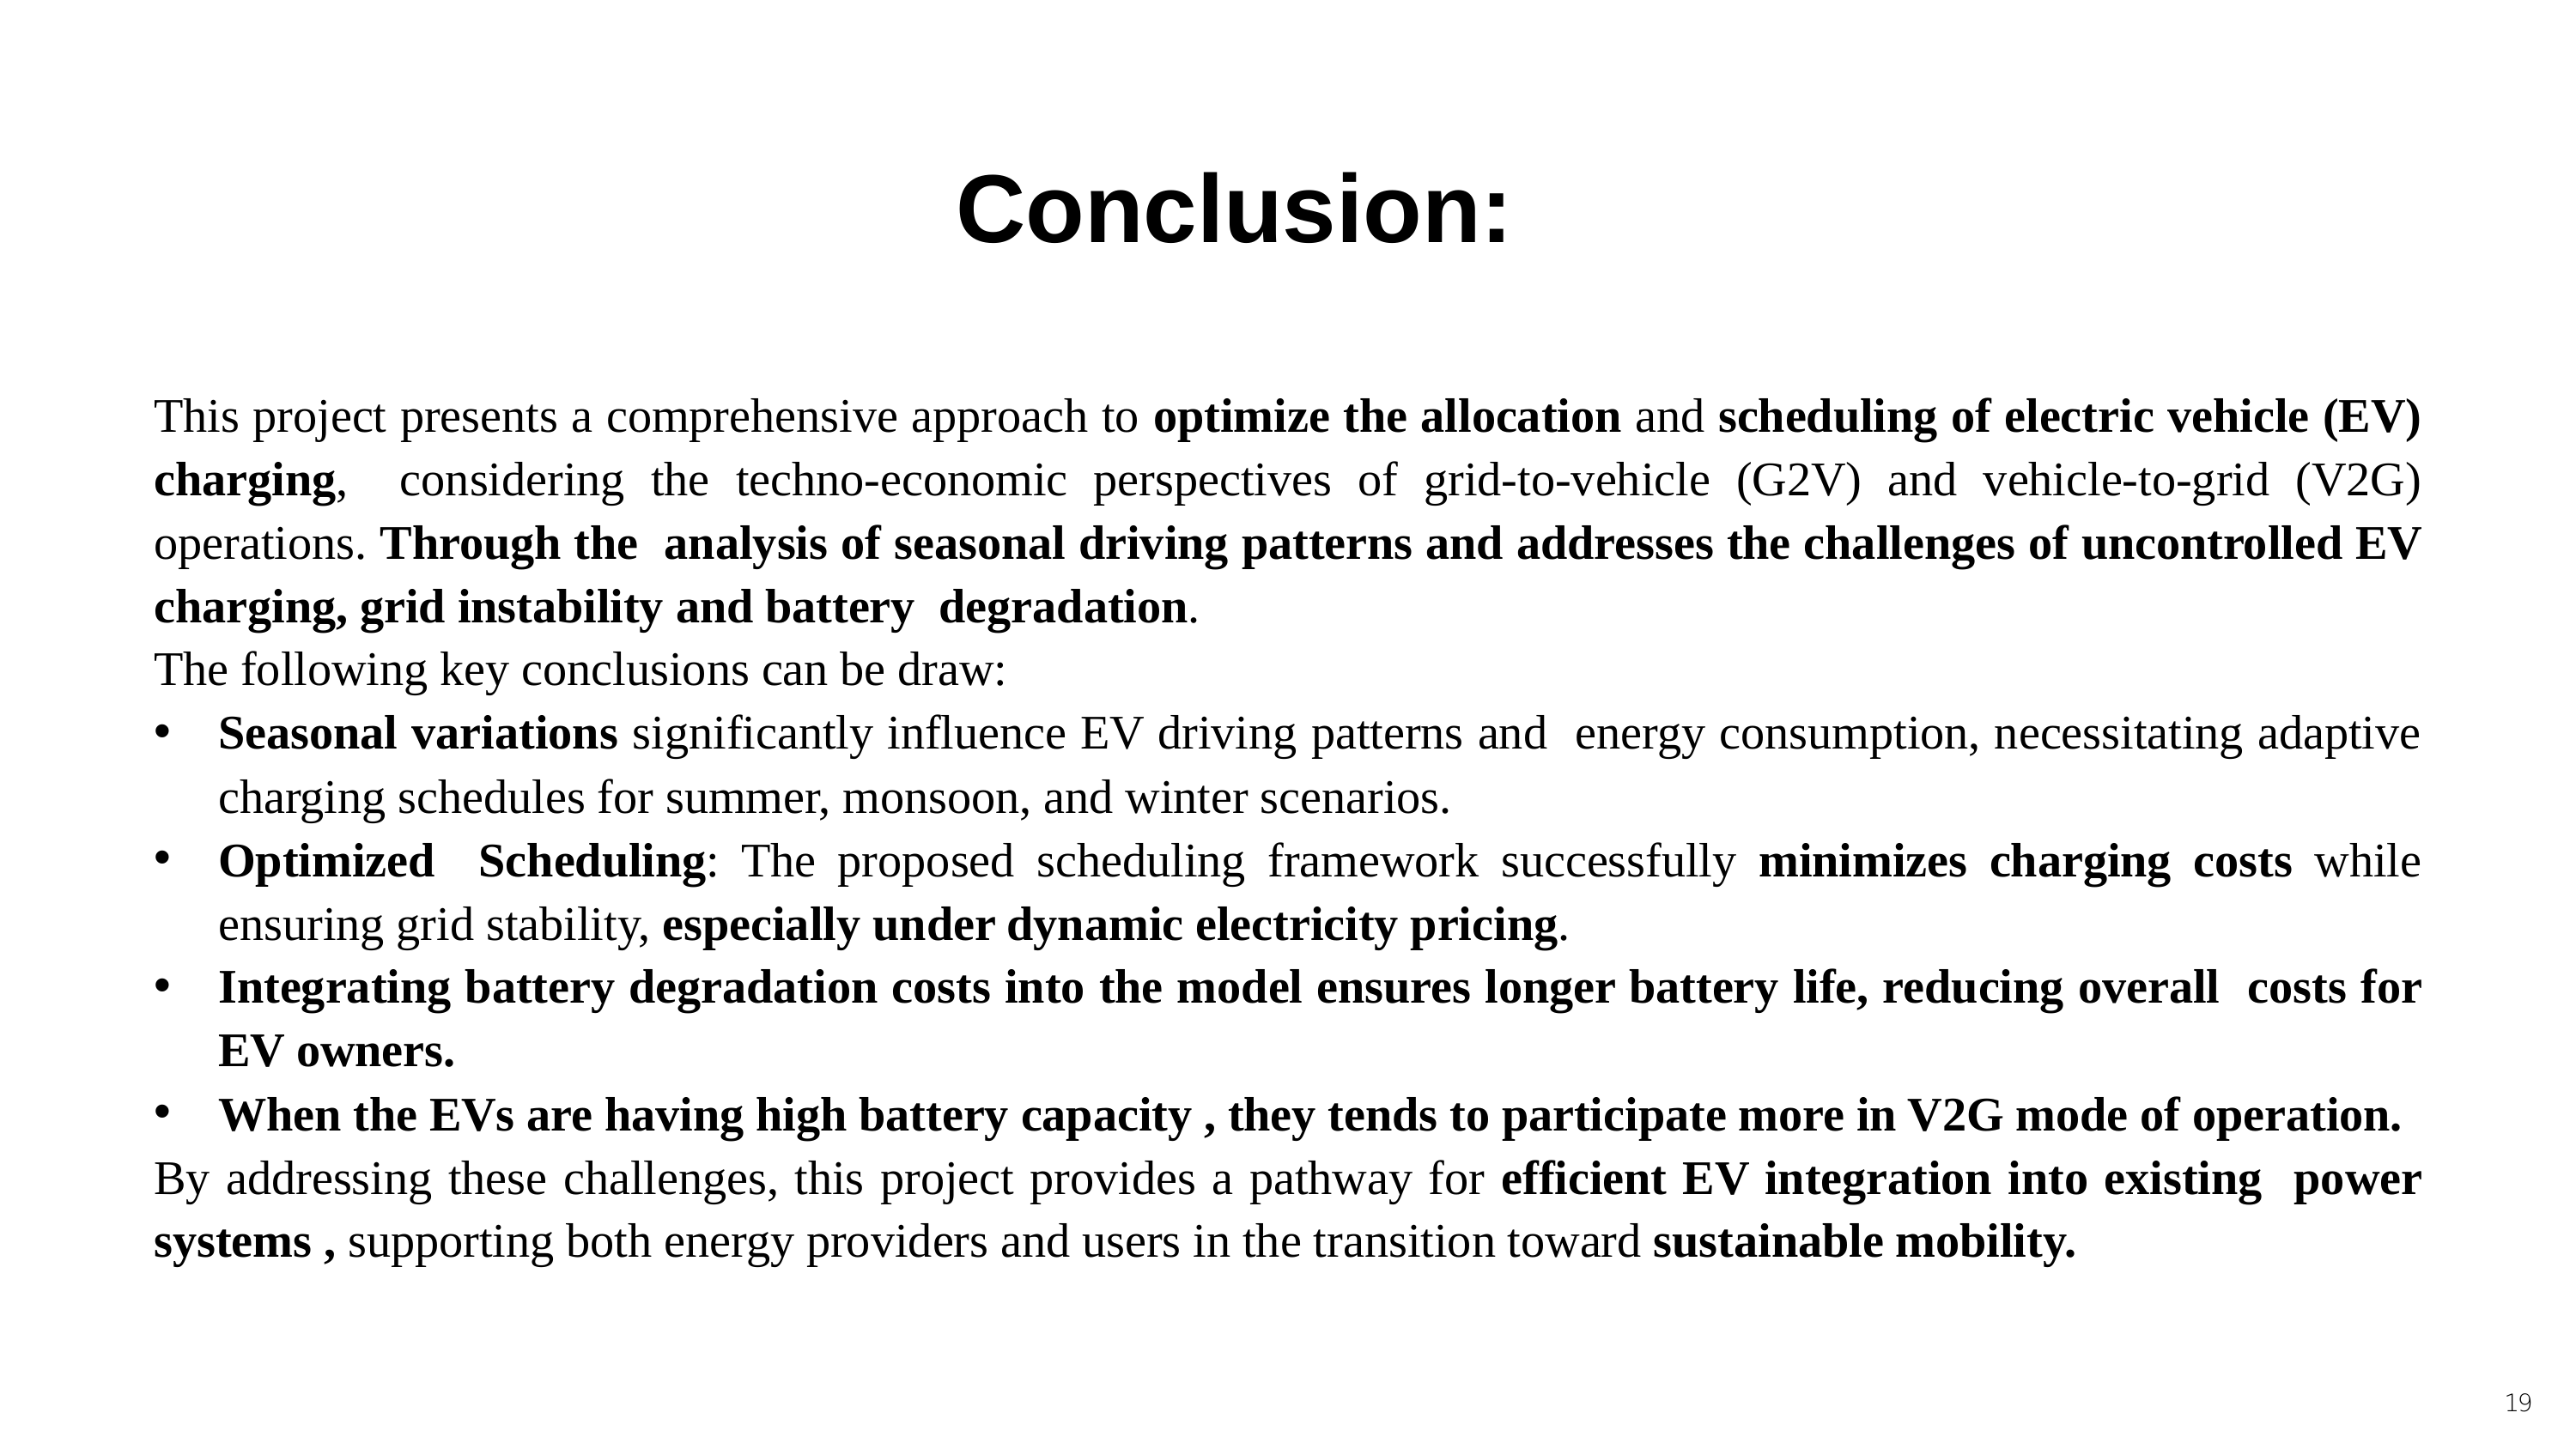

Conclusion:

This project presents a comprehensive approach to optimize the allocation and scheduling of electric vehicle (EV) charging,  considering the techno-economic perspectives of grid-to-vehicle (G2V) and vehicle-to-grid (V2G) operations. Through the  analysis of seasonal driving patterns and addresses the challenges of uncontrolled EV charging, grid instability and battery  degradation.
The following key conclusions can be draw:
Seasonal variations significantly influence EV driving patterns and  energy consumption, necessitating adaptive charging schedules for summer, monsoon, and winter scenarios.
Optimized  Scheduling: The proposed scheduling framework successfully minimizes charging costs while ensuring grid stability, especially under dynamic electricity pricing.
Integrating battery degradation costs into the model ensures longer battery life, reducing overall  costs for EV owners.
When the EVs are having high battery capacity , they tends to participate more in V2G mode of operation.
By addressing these challenges, this project provides a pathway for efficient EV integration into existing  power systems , supporting both energy providers and users in the transition toward sustainable mobility.
19